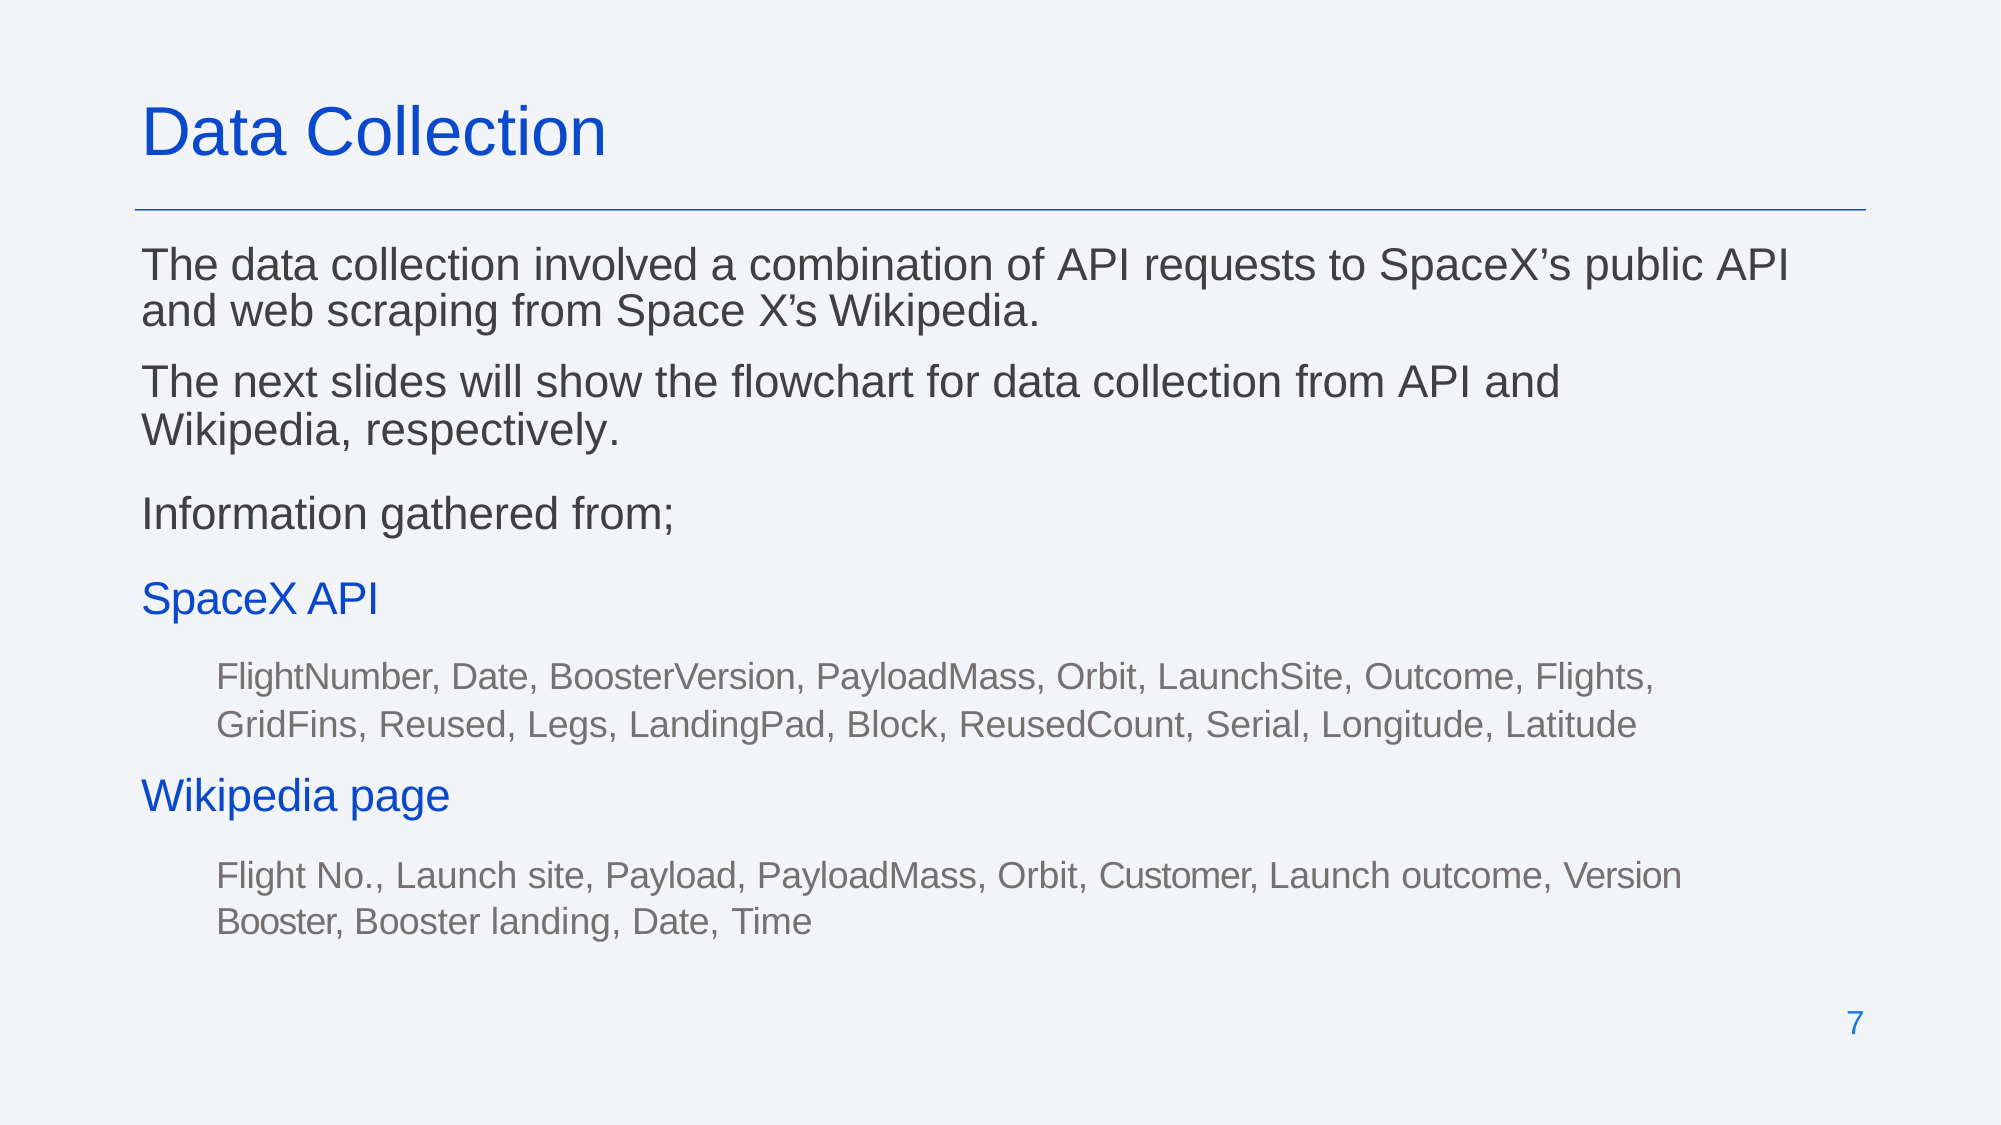

Data Collection
The data collection involved a combination of API requests to SpaceX’s public API and web scraping from Space X’s Wikipedia.
The next slides will show the flowchart for data collection from API and Wikipedia, respectively.
Information gathered from;
SpaceX API
FlightNumber, Date, BoosterVersion, PayloadMass, Orbit, LaunchSite, Outcome, Flights, GridFins, Reused, Legs, LandingPad, Block, ReusedCount, Serial, Longitude, Latitude
Wikipedia page
Flight No., Launch site, Payload, PayloadMass, Orbit, Customer, Launch outcome, Version  Booster, Booster landing, Date, Time

7